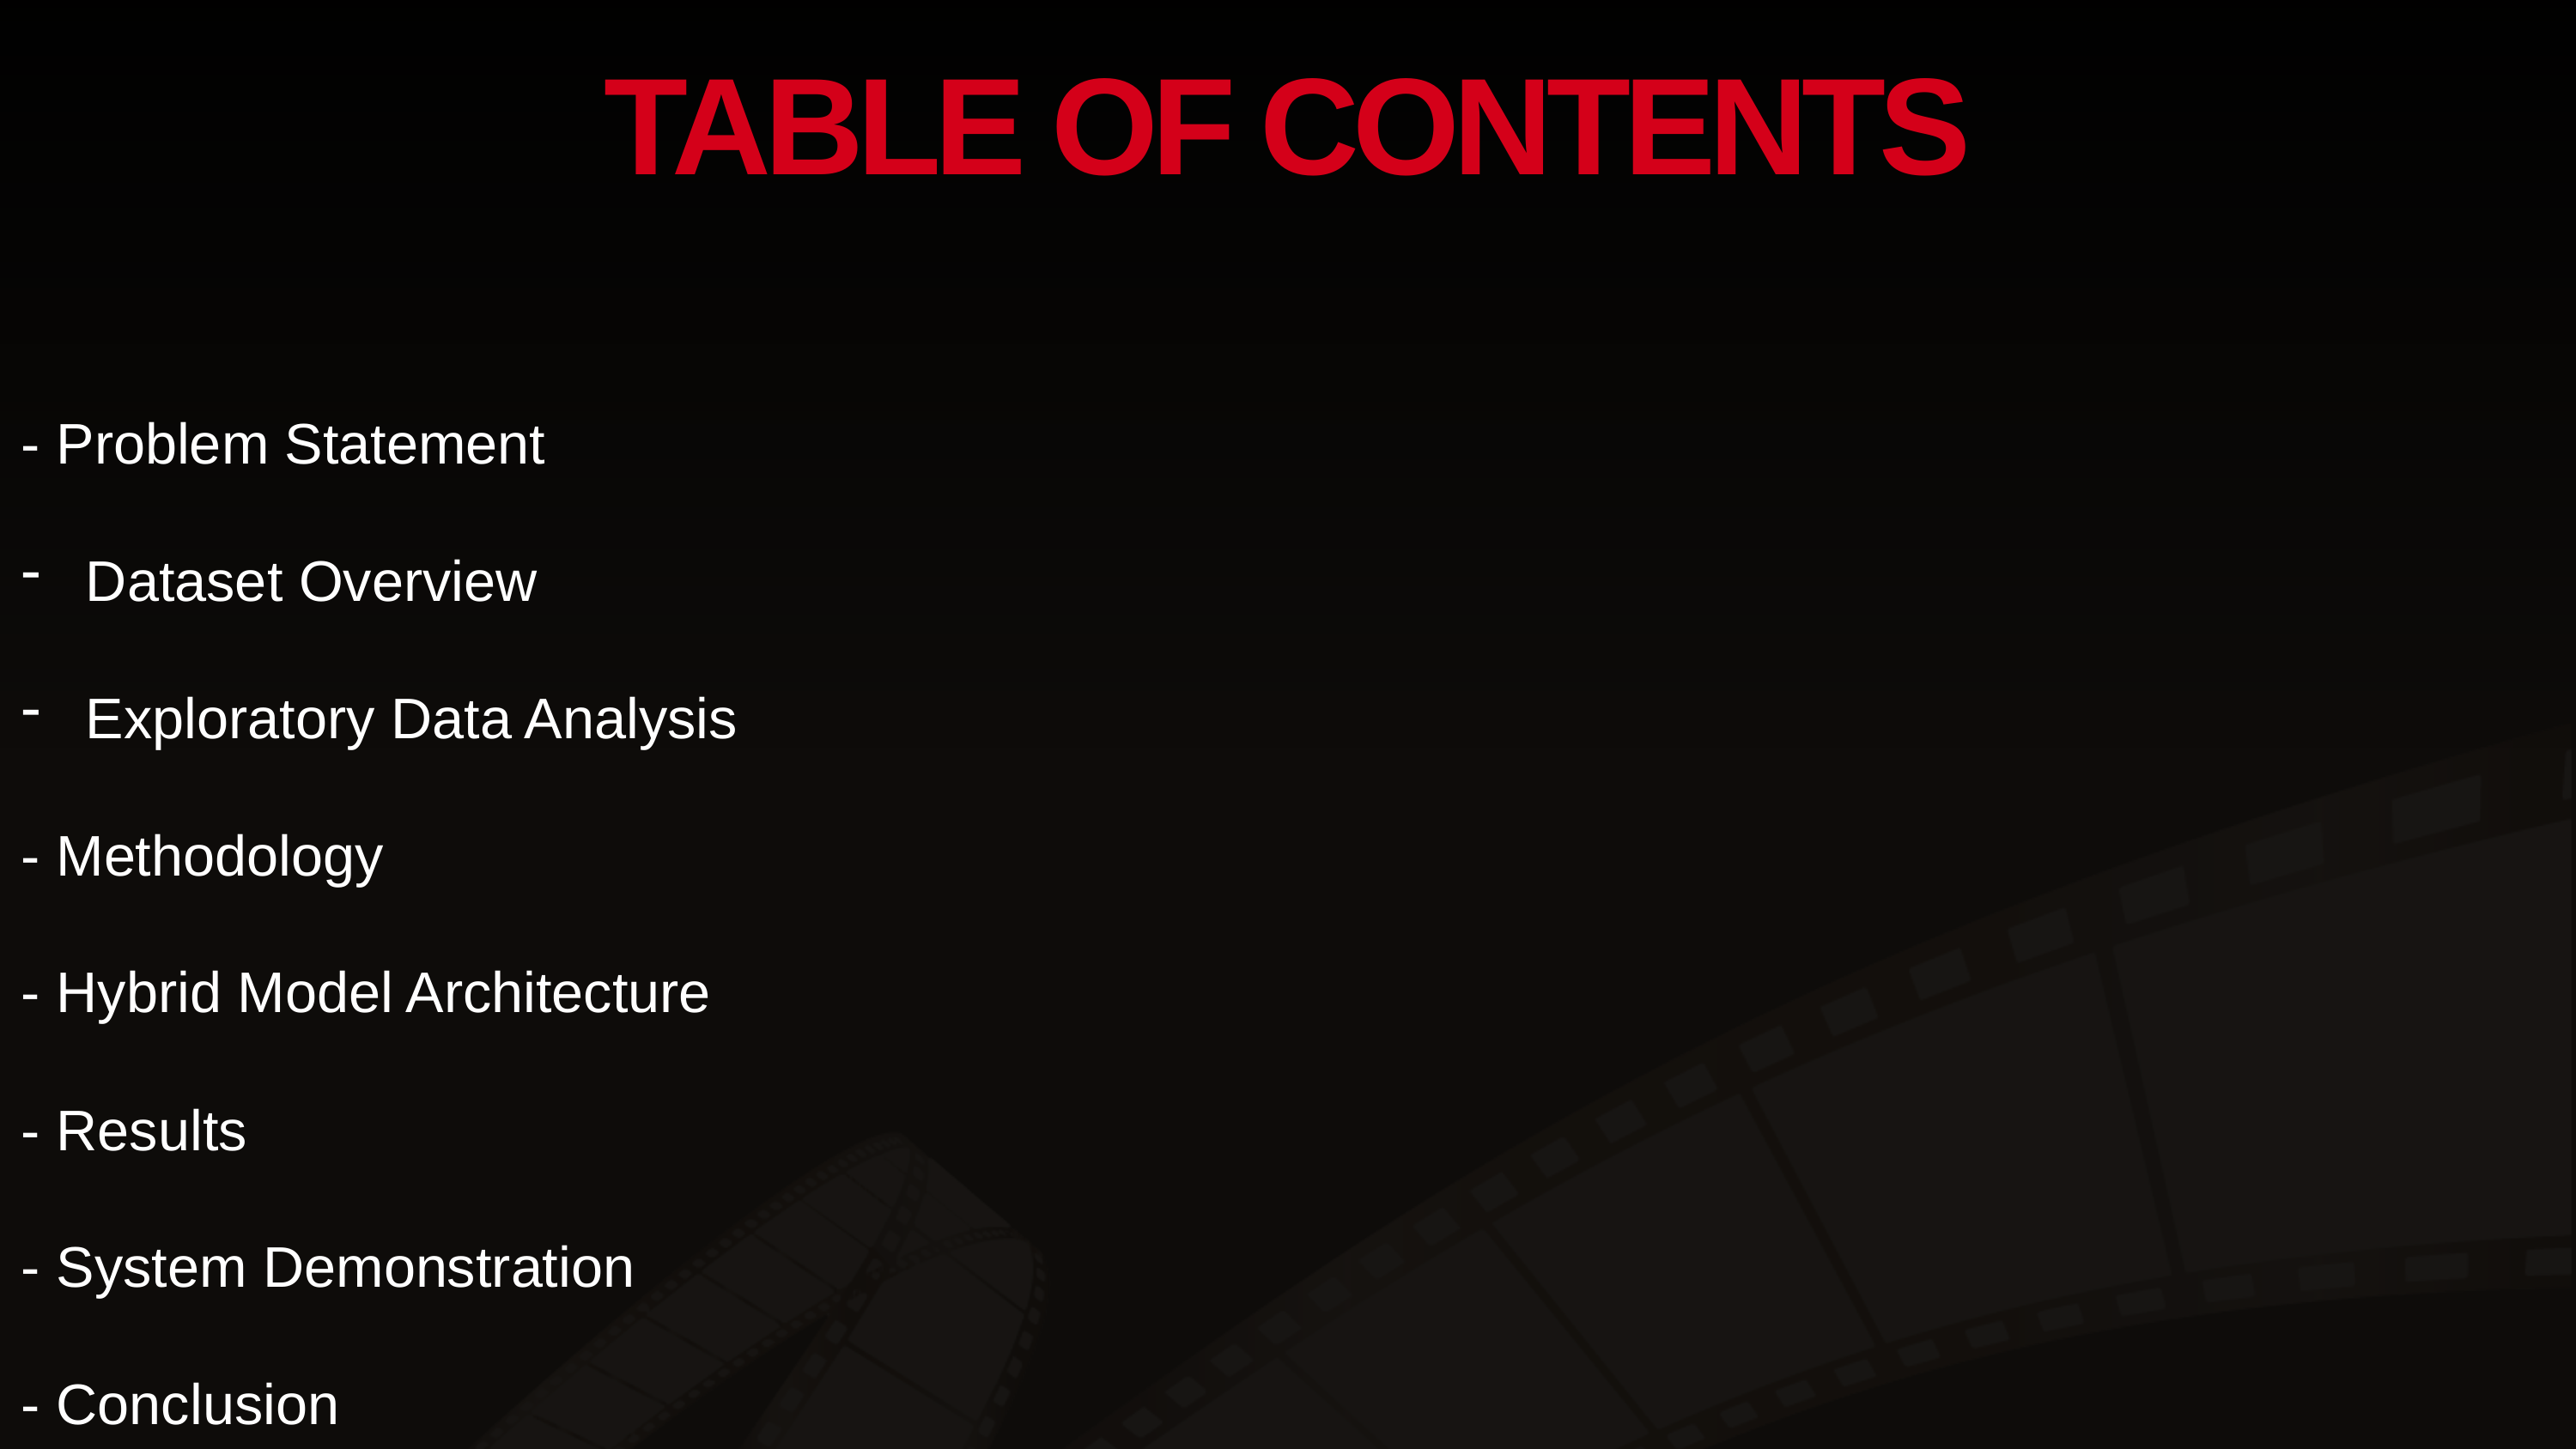

TABLE OF CONTENTS
- Problem Statement
Dataset Overview
Exploratory Data Analysis
- Methodology
- Hybrid Model Architecture
- Results
- System Demonstration
- Conclusion